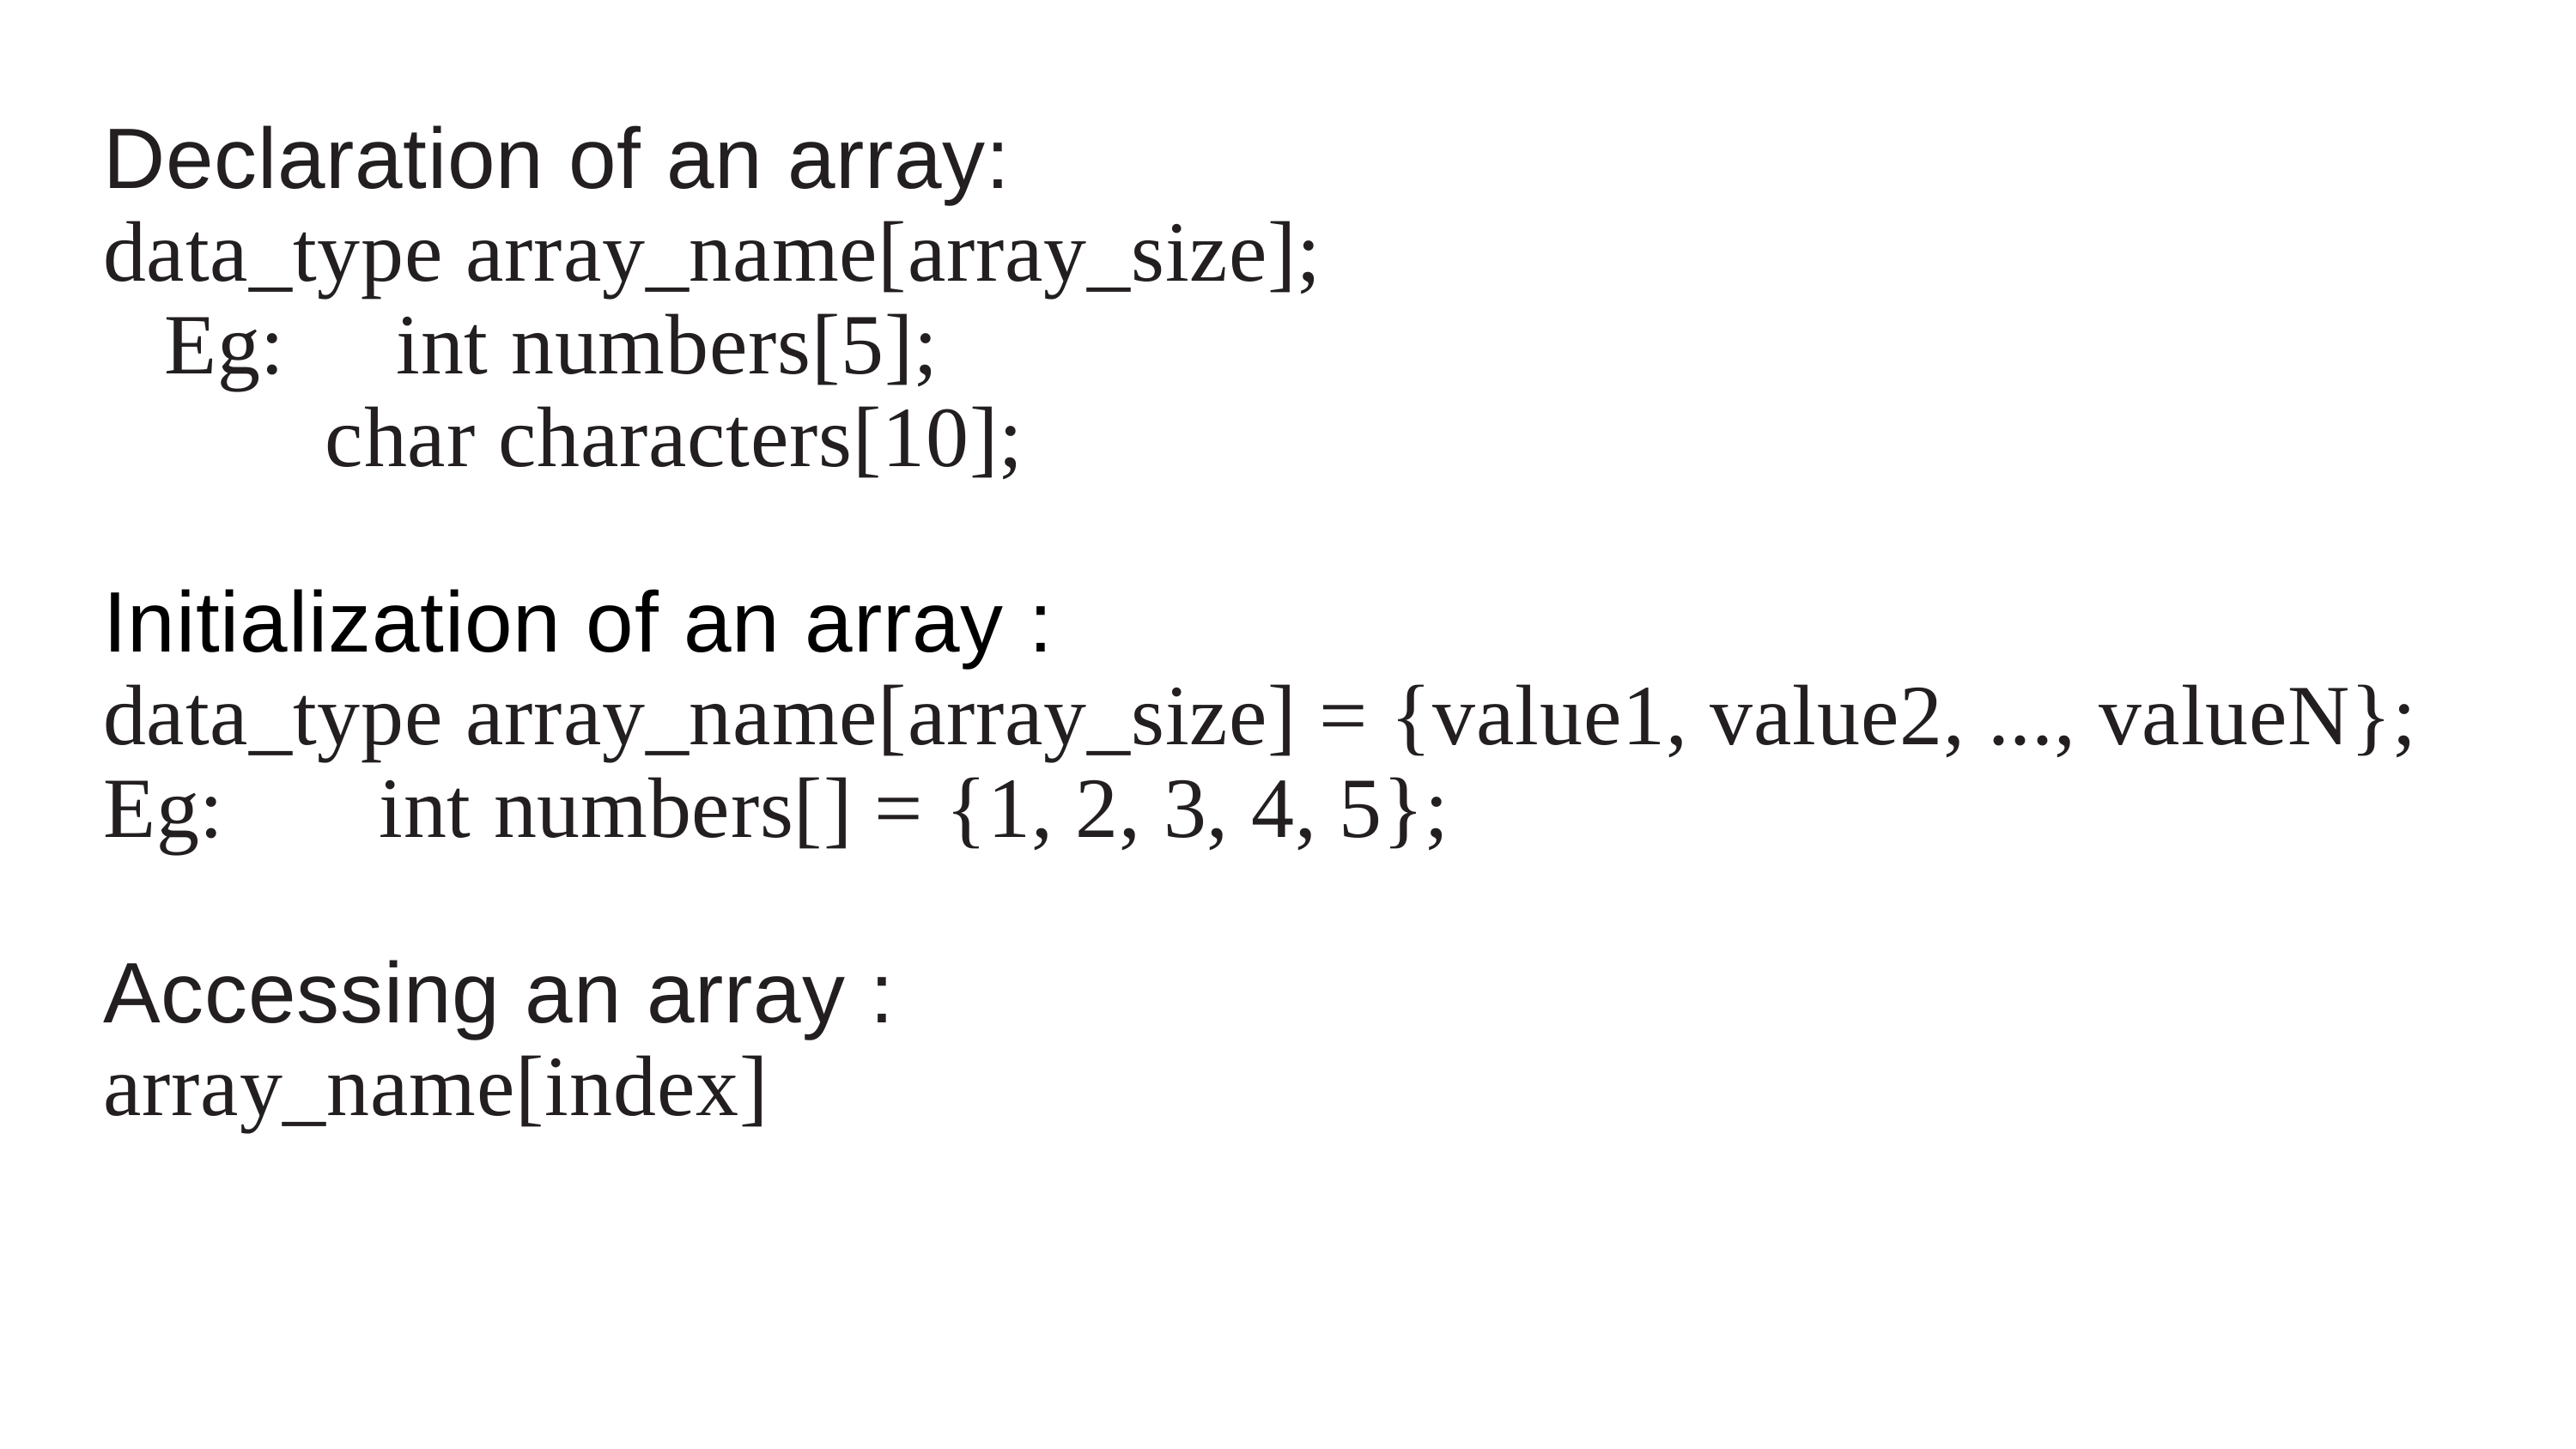

Declaration of an array:
data_type array_name[array_size];
Eg:     int numbers[5];
          char characters[10];

Initialization of an array :
data_type array_name[array_size] = {value1, value2, ..., valueN};
Eg:       int numbers[] = {1, 2, 3, 4, 5};

Accessing an array :
array_name[index]